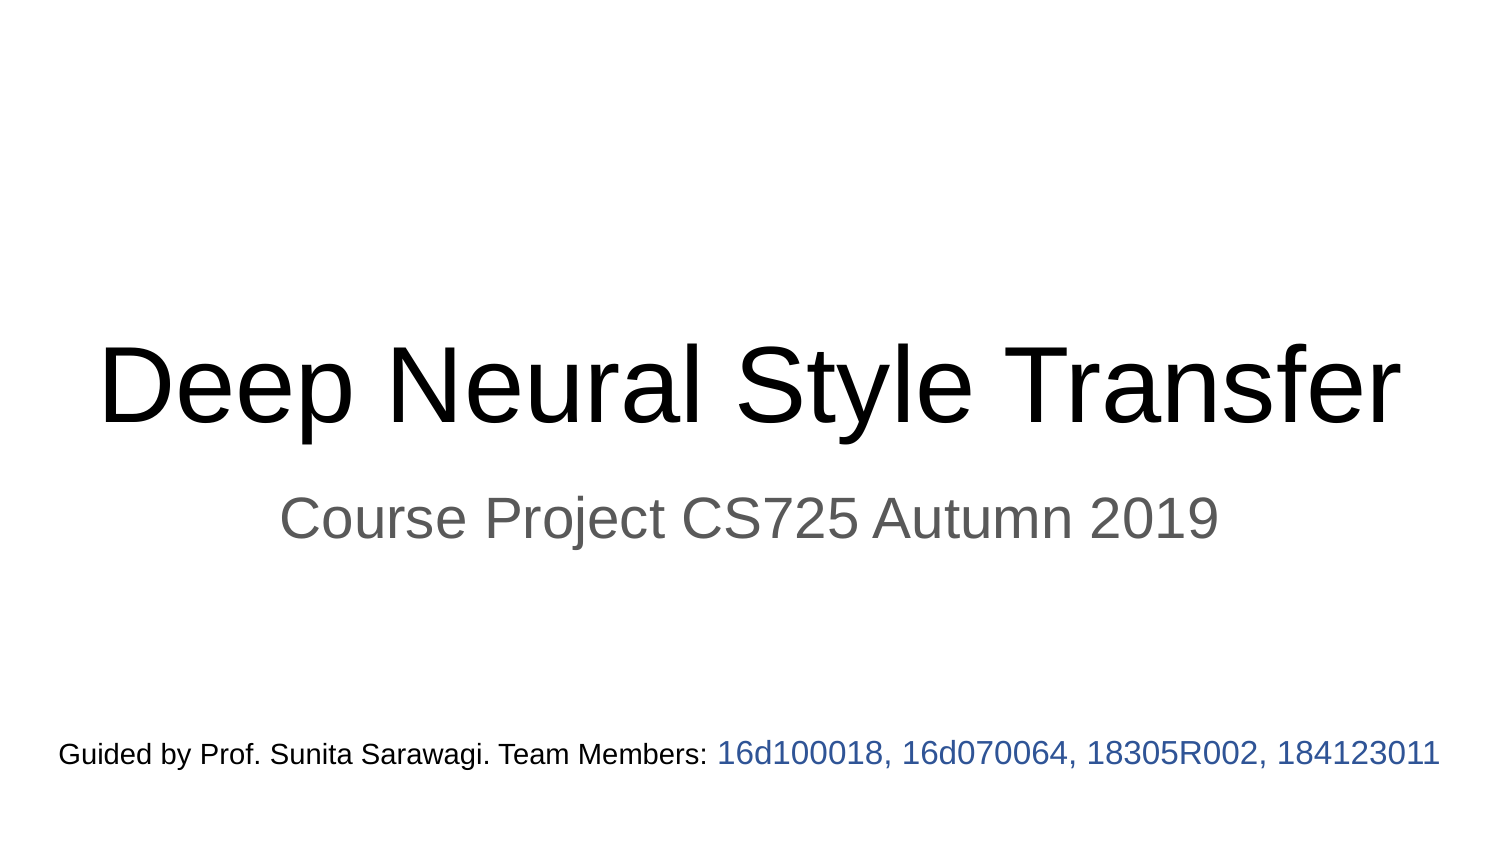

# Deep Neural Style Transfer
Course Project CS725 Autumn 2019

Guided by Prof. Sunita Sarawagi. Team Members: 16d100018, 16d070064, 18305R002, 184123011